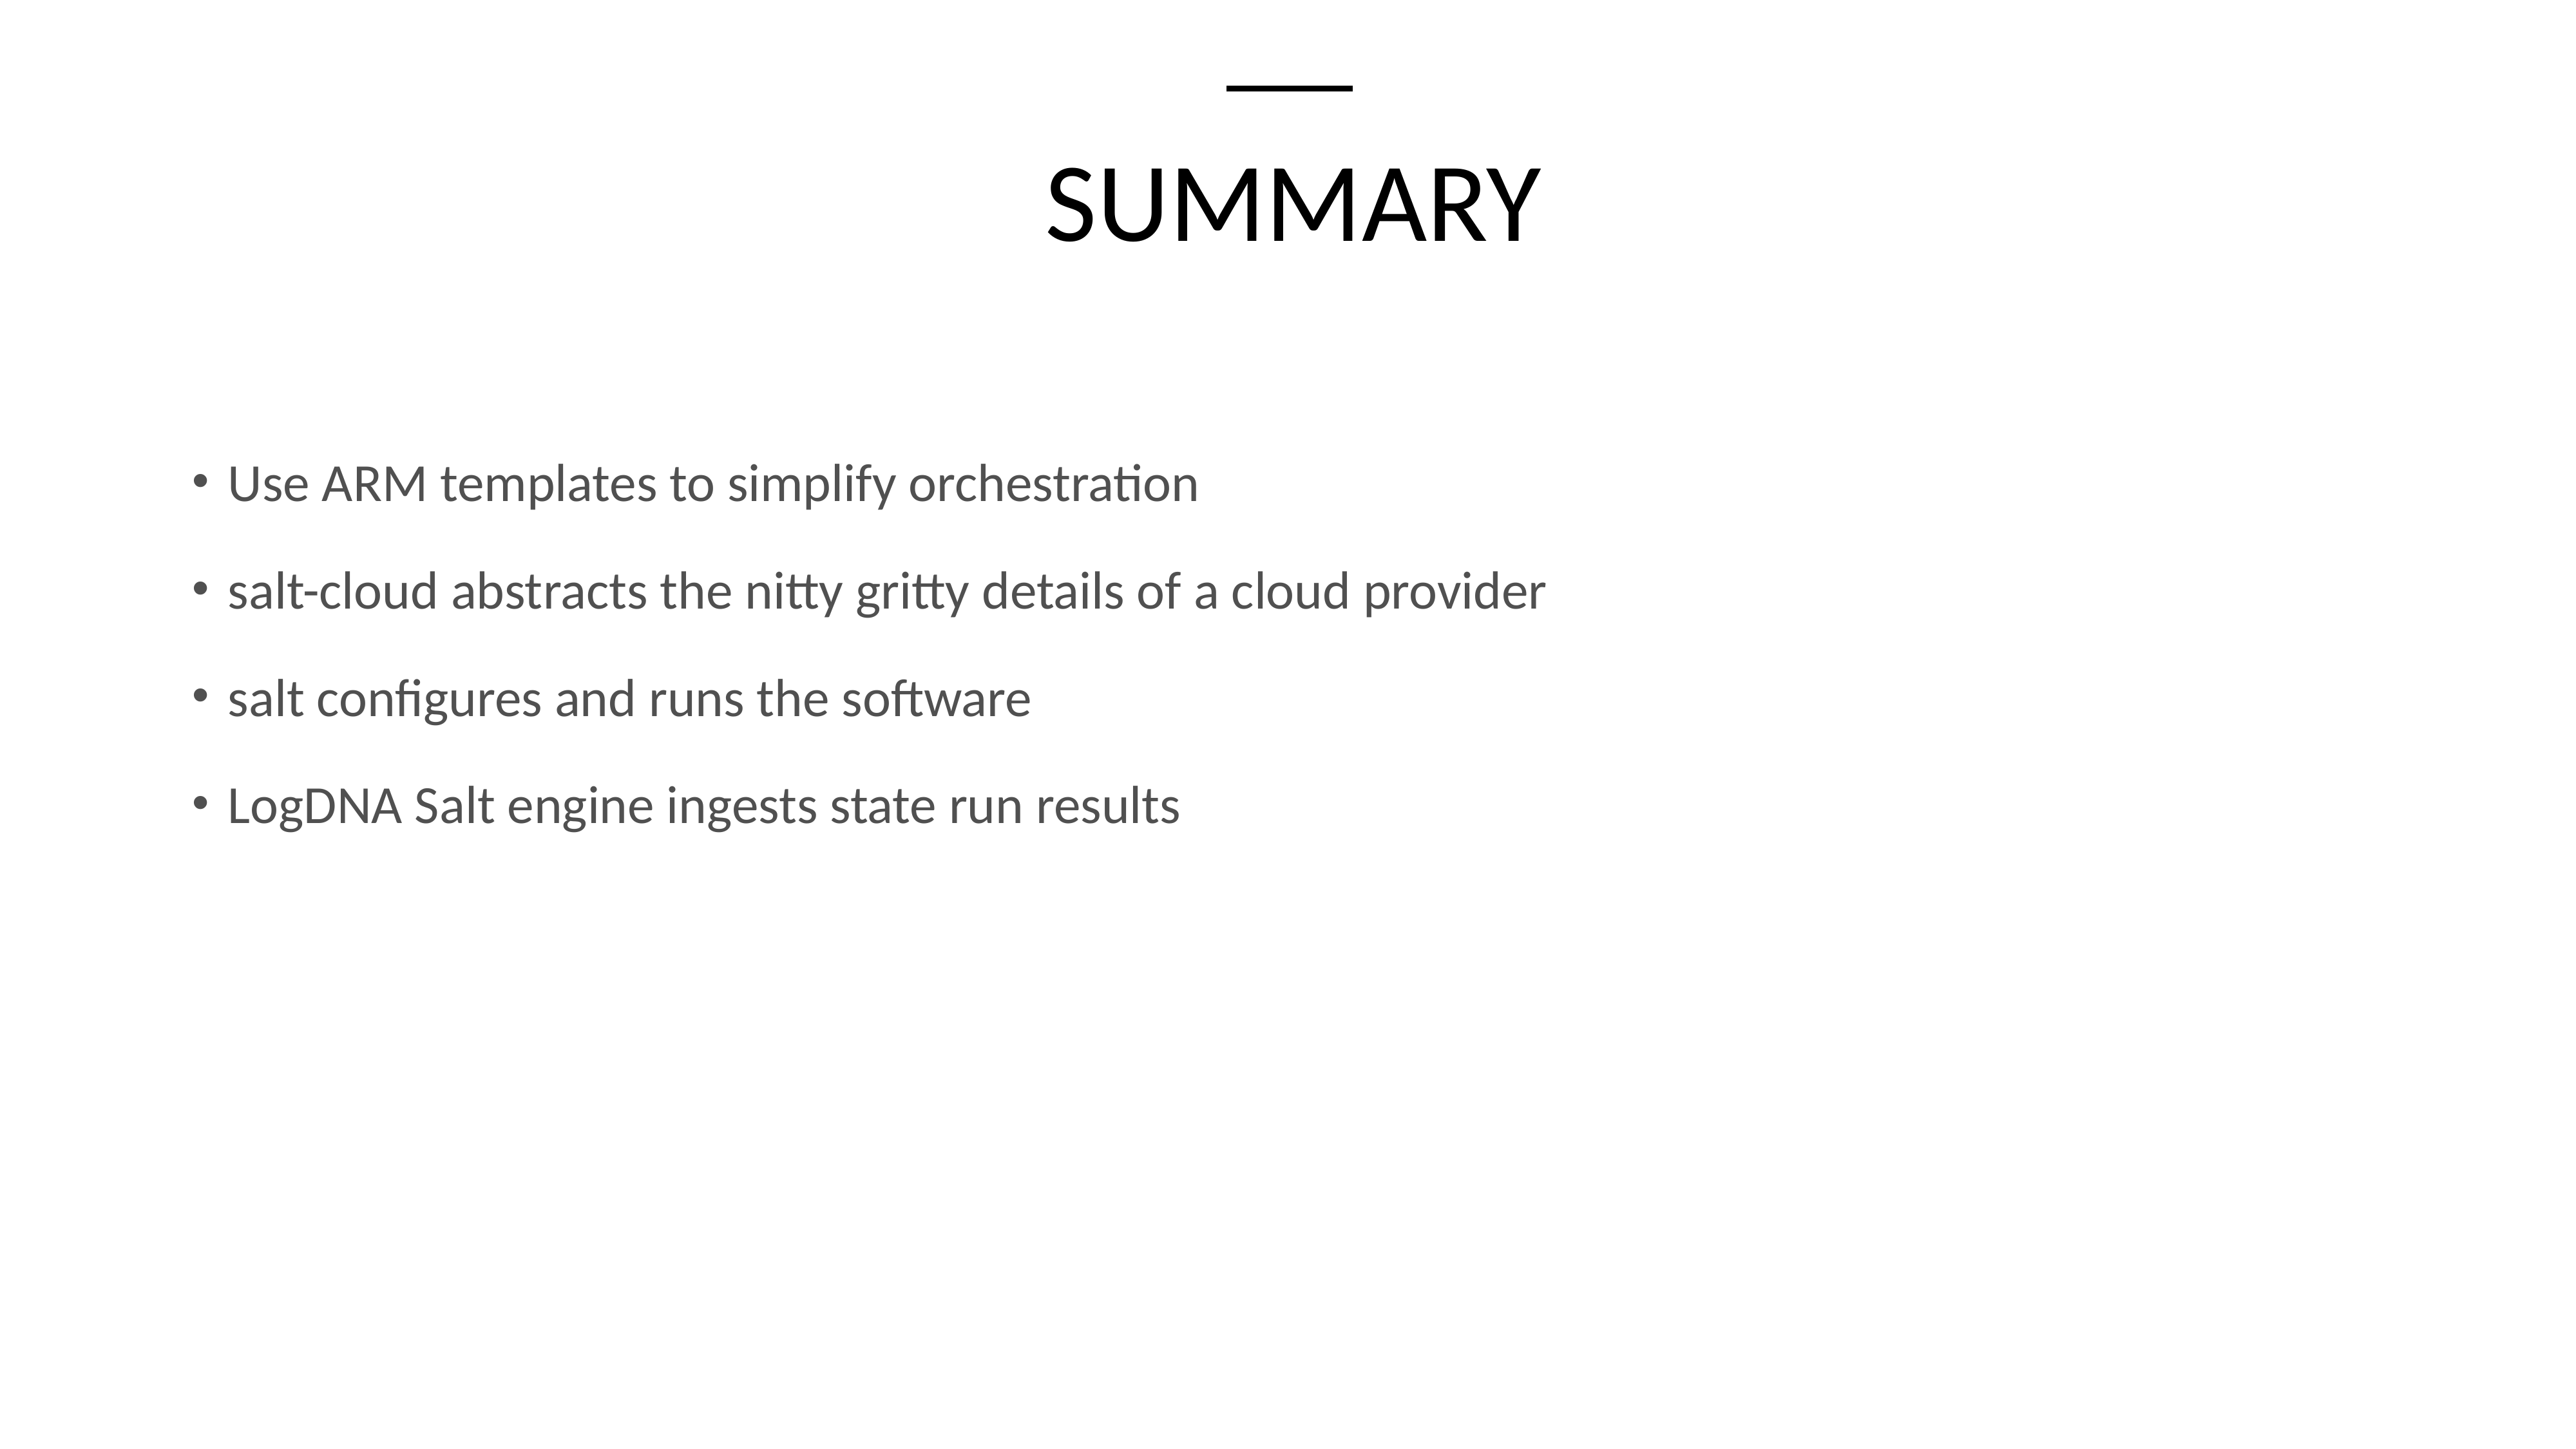

SUMMARY
Use ARM templates to simplify orchestration
salt-cloud abstracts the nitty gritty details of a cloud provider
salt configures and runs the software
LogDNA Salt engine ingests state run results